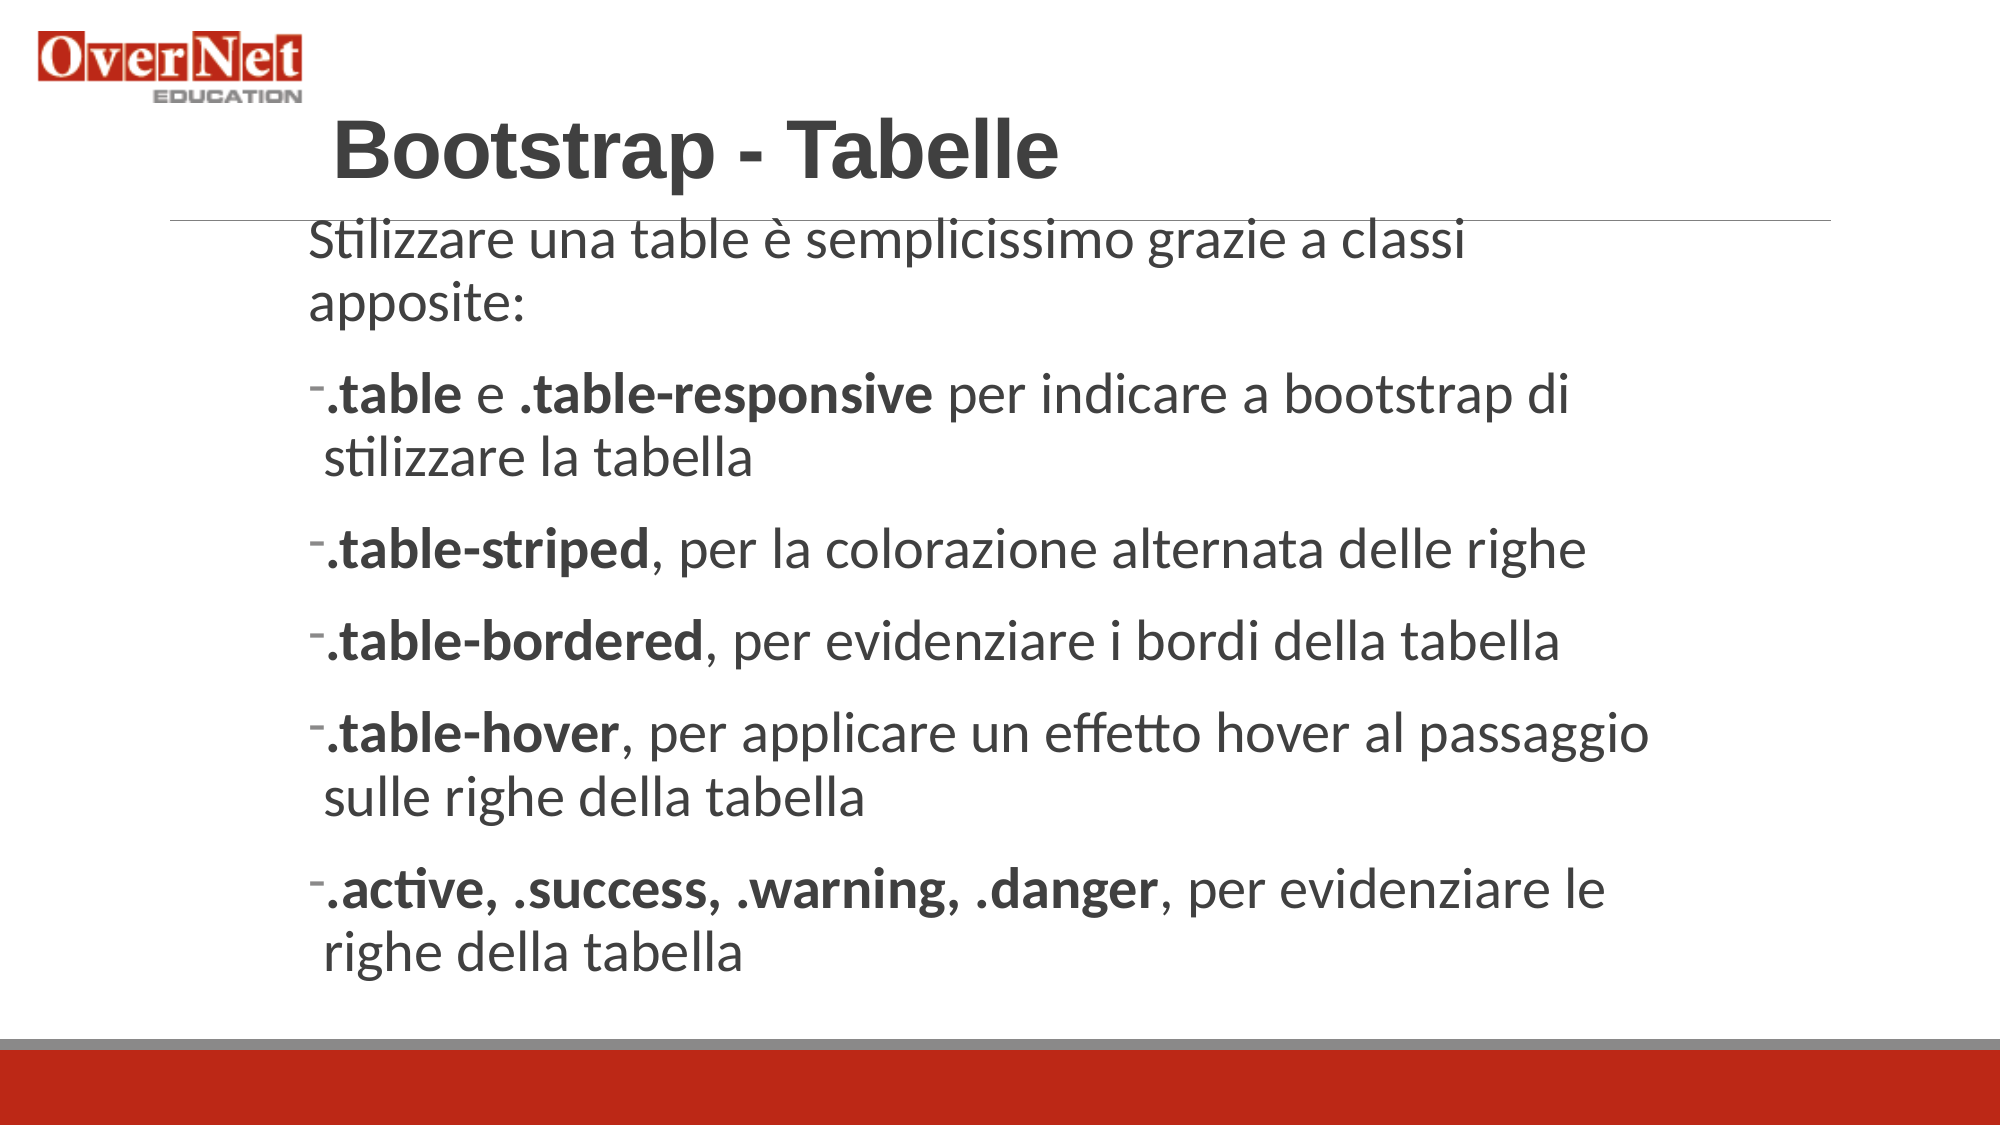

# Bootstrap - Tabelle
Stilizzare una table è semplicissimo grazie a classi apposite:
.table e .table-responsive per indicare a bootstrap di stilizzare la tabella
.table-striped, per la colorazione alternata delle righe
.table-bordered, per evidenziare i bordi della tabella
.table-hover, per applicare un effetto hover al passaggio sulle righe della tabella
.active, .success, .warning, .danger, per evidenziare le righe della tabella